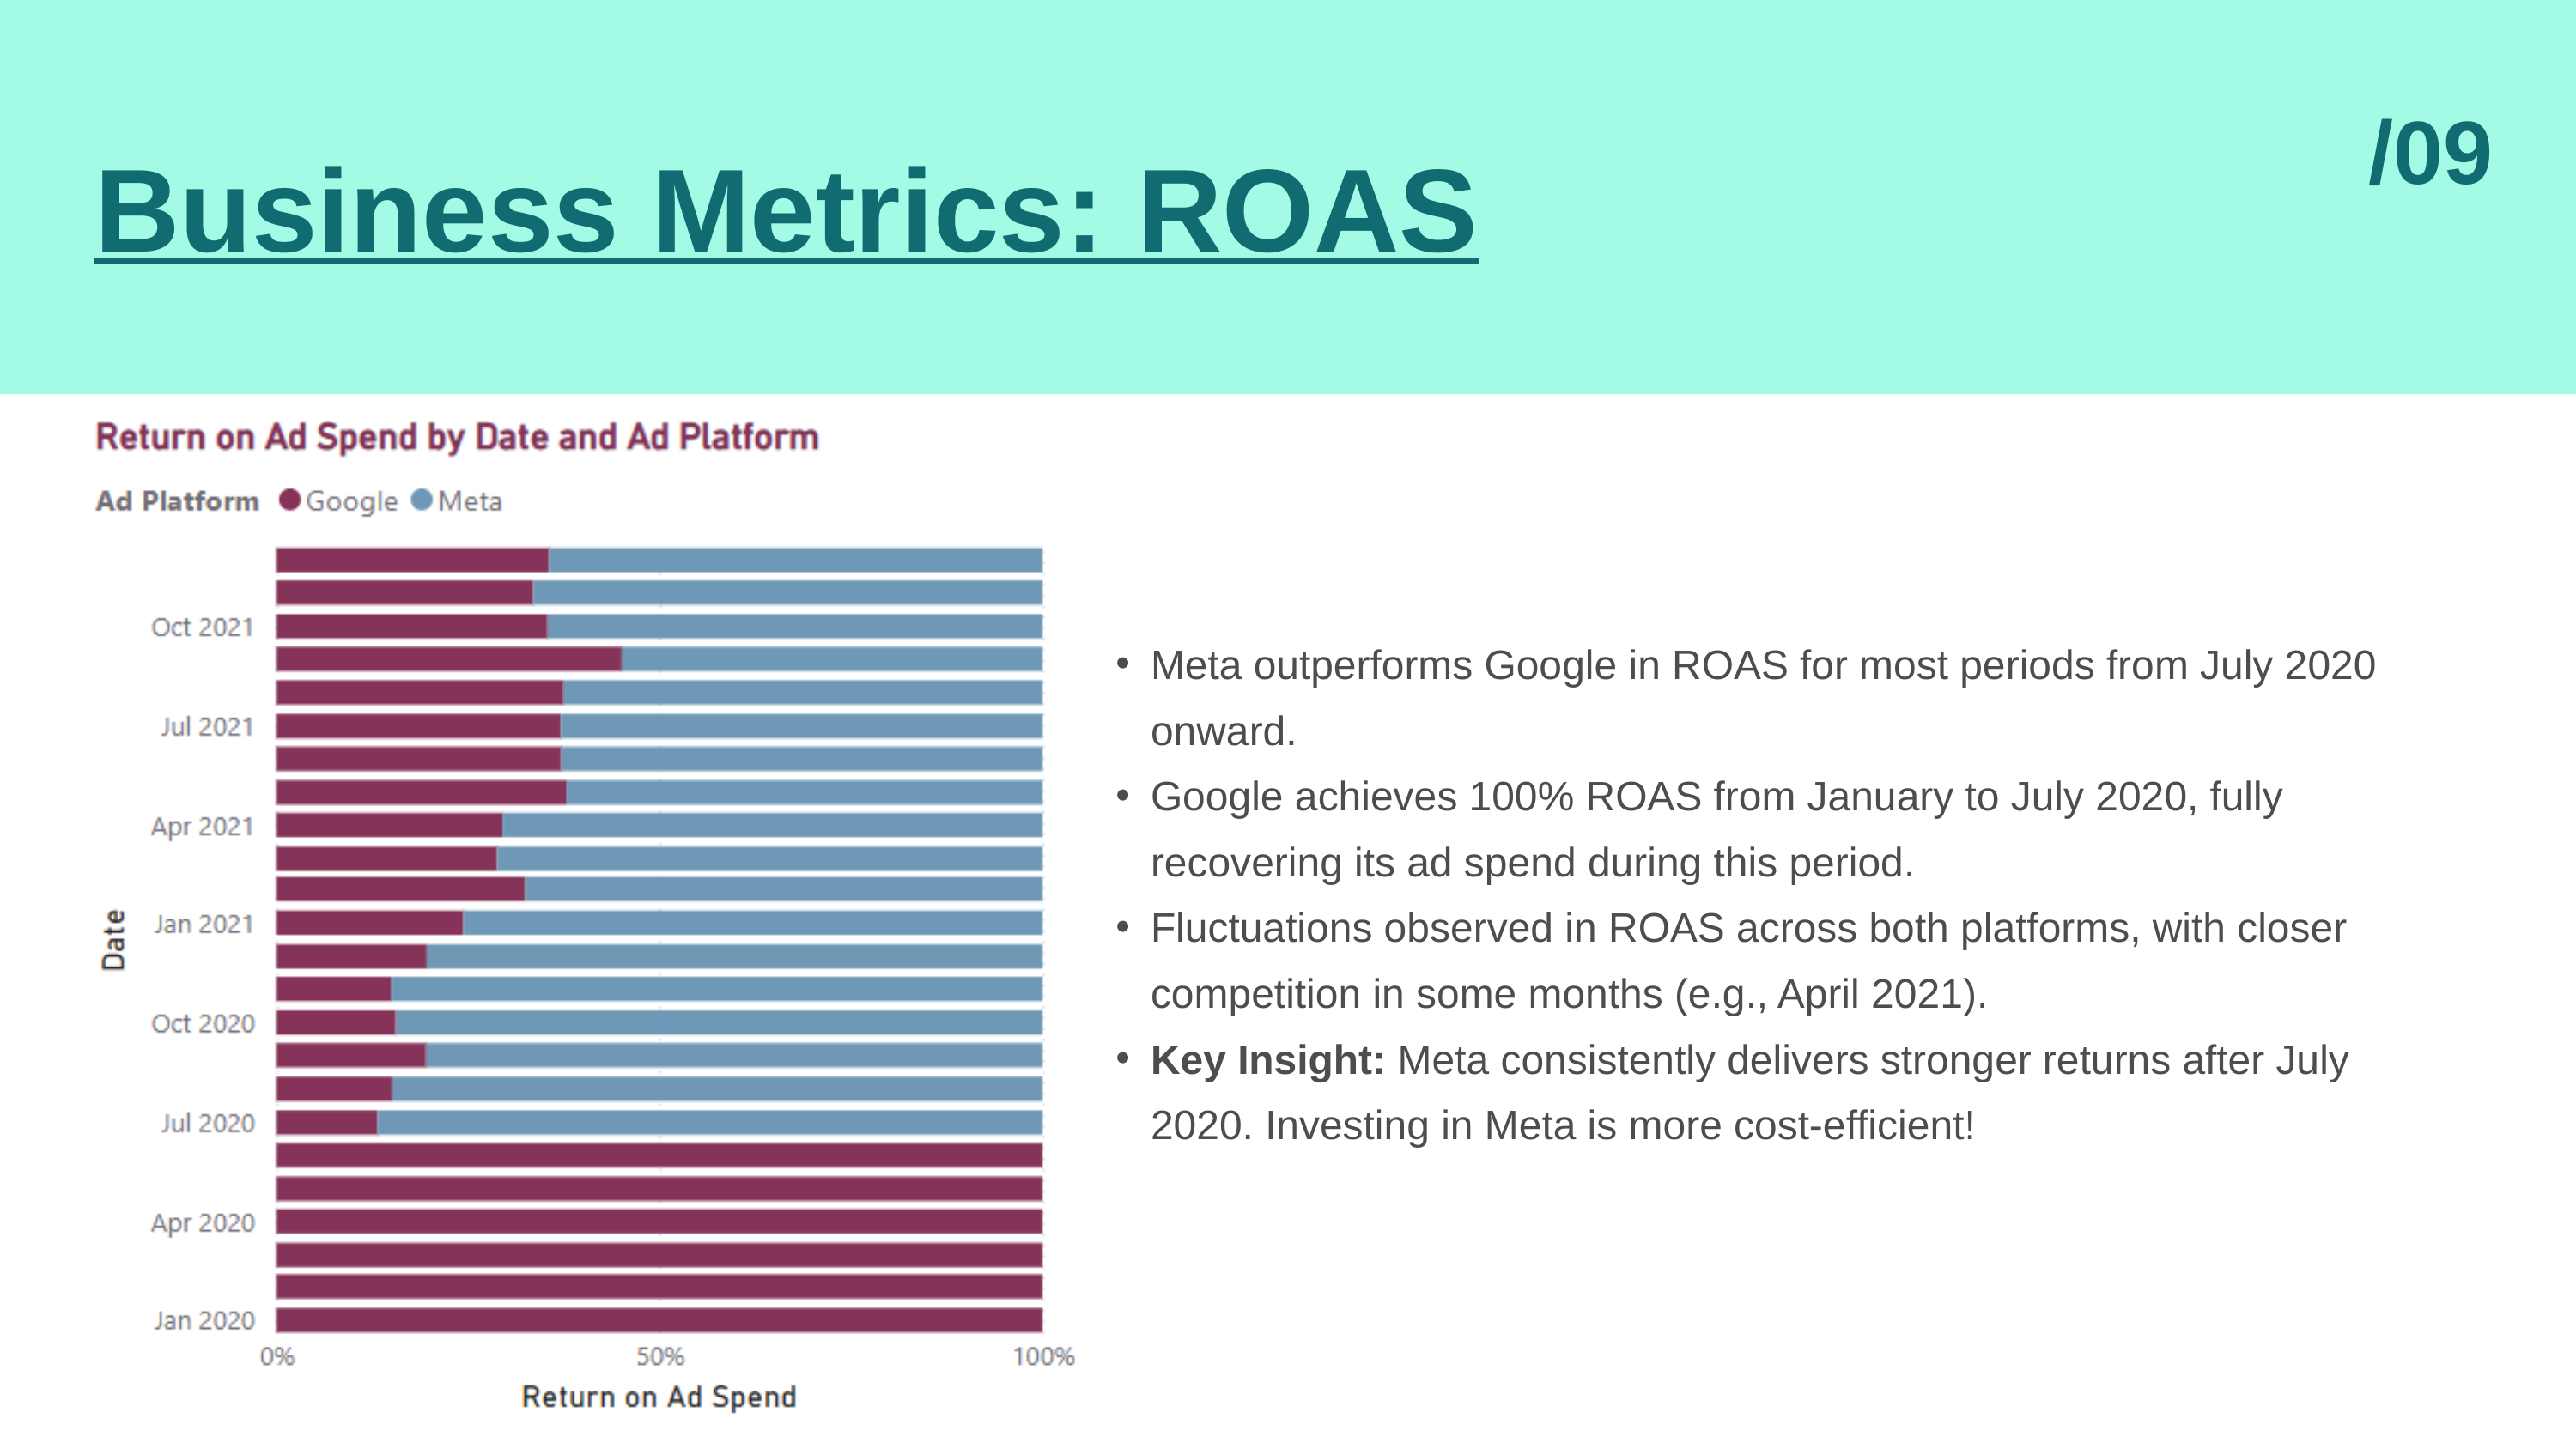

/09
Business Metrics: ROAS

Meta outperforms Google in ROAS for most periods from July 2020 onward.
Google achieves 100% ROAS from January to July 2020, fully recovering its ad spend during this period.
Fluctuations observed in ROAS across both platforms, with closer competition in some months (e.g., April 2021).
Key Insight: Meta consistently delivers stronger returns after July 2020. Investing in Meta is more cost-efficient!